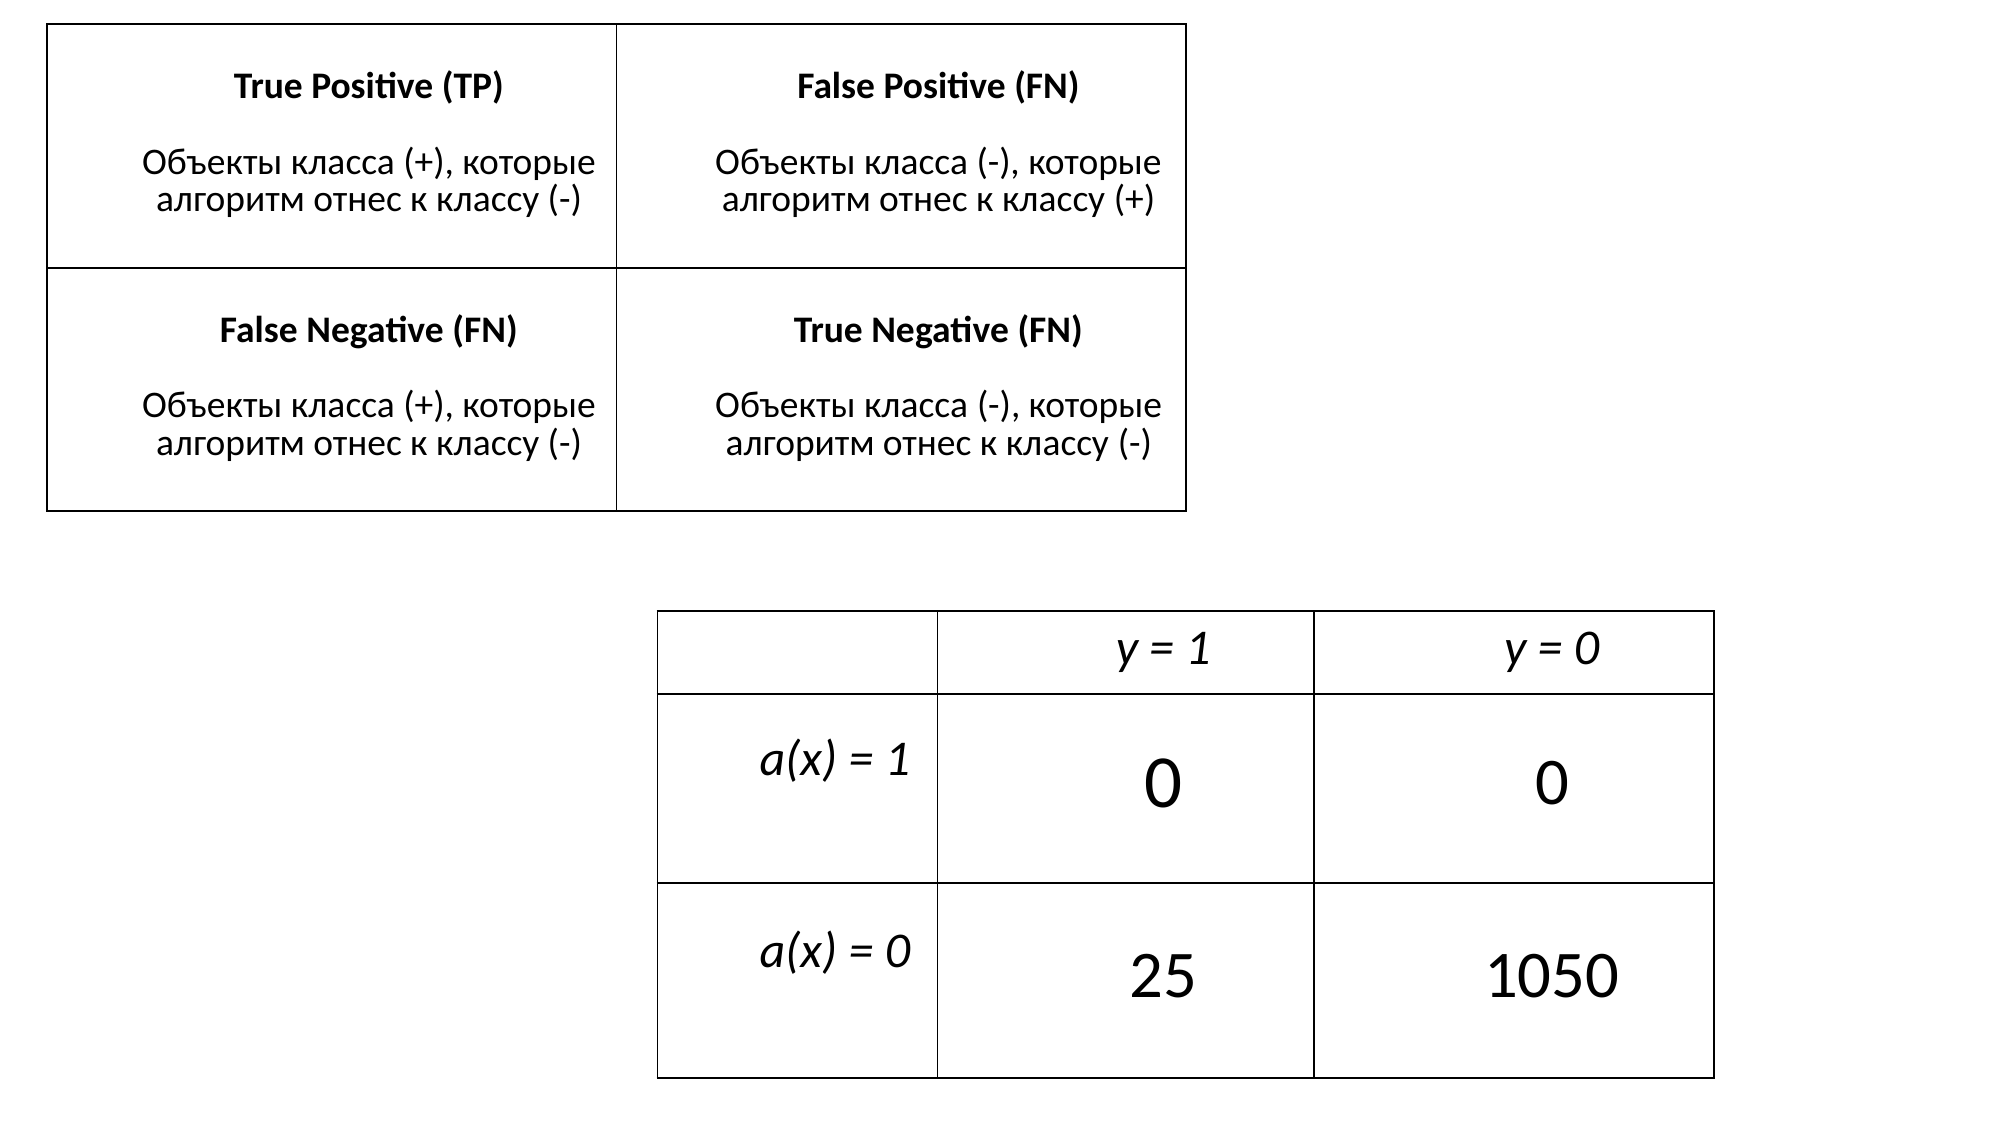

| True Positive (TP) Объекты класса (+), которые алгоритм отнес к классу (-) | False Positive (FN) Объекты класса (-), которые алгоритм отнес к классу (+) |
| --- | --- |
| False Negative (FN) Объекты класса (+), которые алгоритм отнес к классу (-) | True Negative (FN) Объекты класса (-), которые алгоритм отнес к классу (-) |
|  | y = 1 | y = 0 |
| --- | --- | --- |
| a(x) = 1 | 0 | 0 |
| a(x) = 0 | 25 | 1050 |